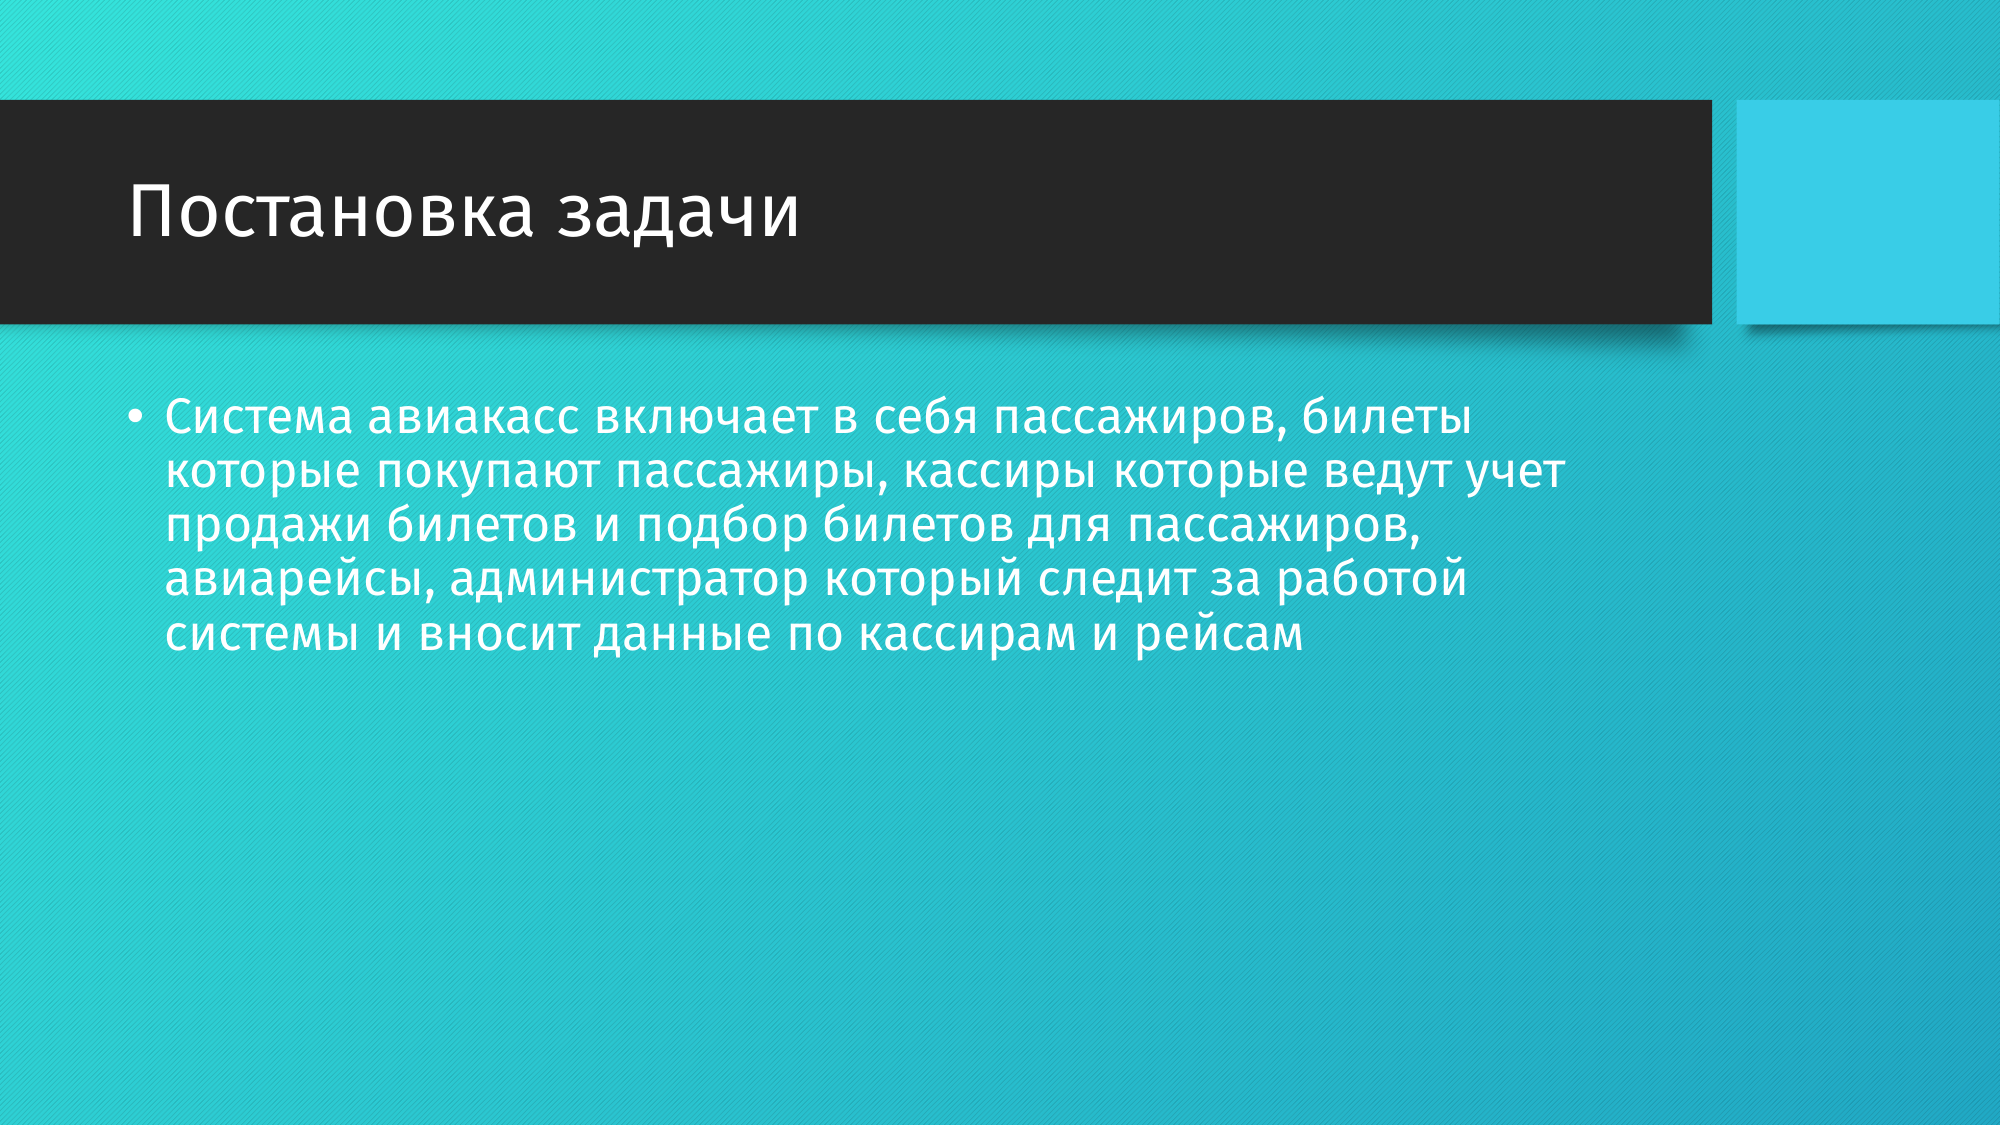

# Постановка задачи
Система авиакасс включает в себя пассажиров, билеты которые покупают пассажиры, кассиры которые ведут учет продажи билетов и подбор билетов для пассажиров, авиарейсы, администратор который следит за работой системы и вносит данные по кассирам и рейсам